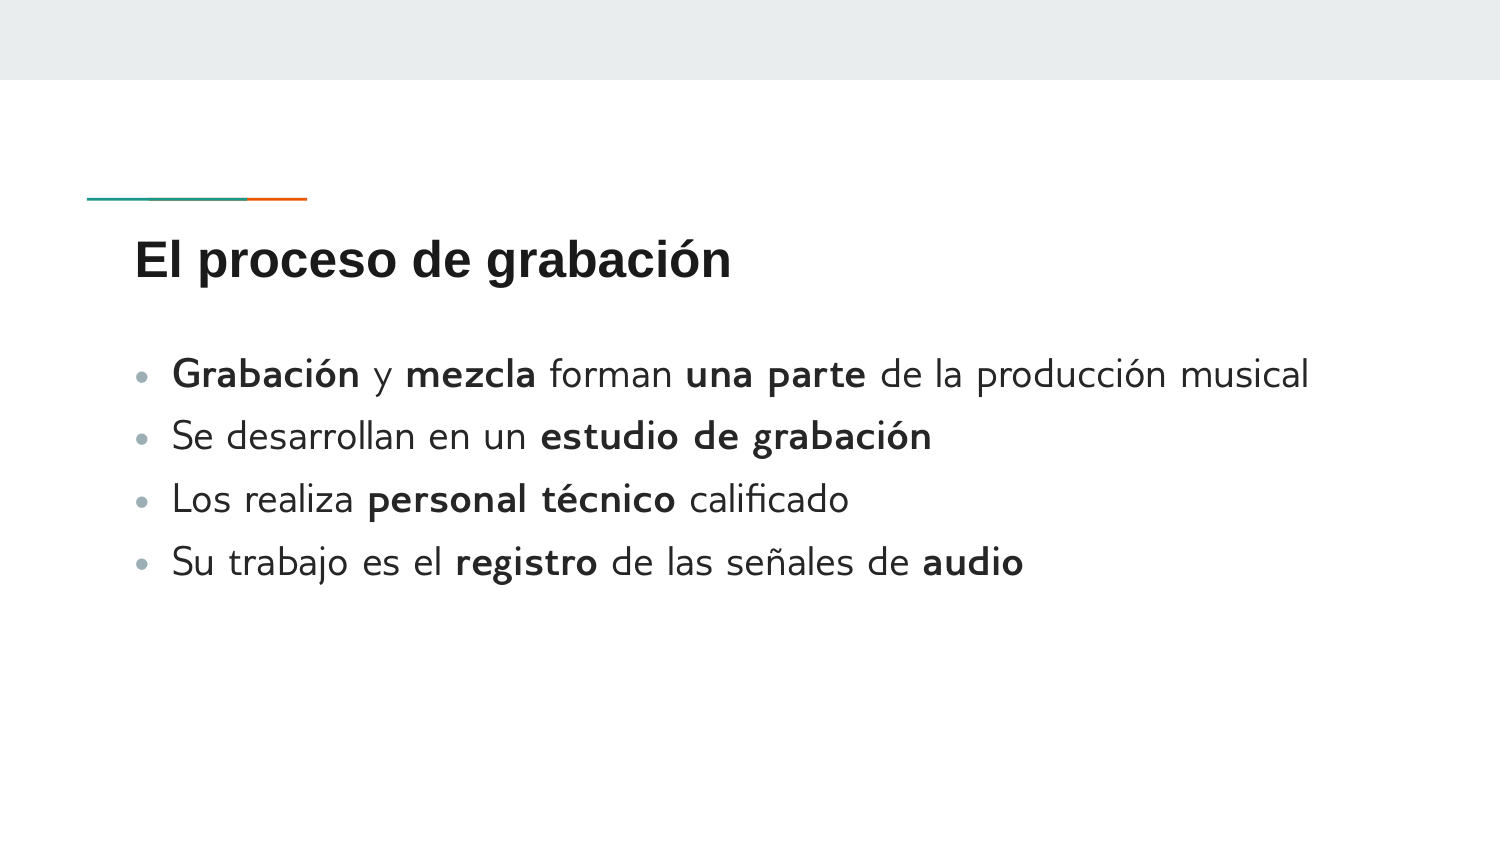

# El proceso de grabación
Grabación y mezcla forman una parte de la producción musical
Se desarrollan en un estudio de grabación
Los realiza personal técnico calificado
Su trabajo es el registro de las señales de audio